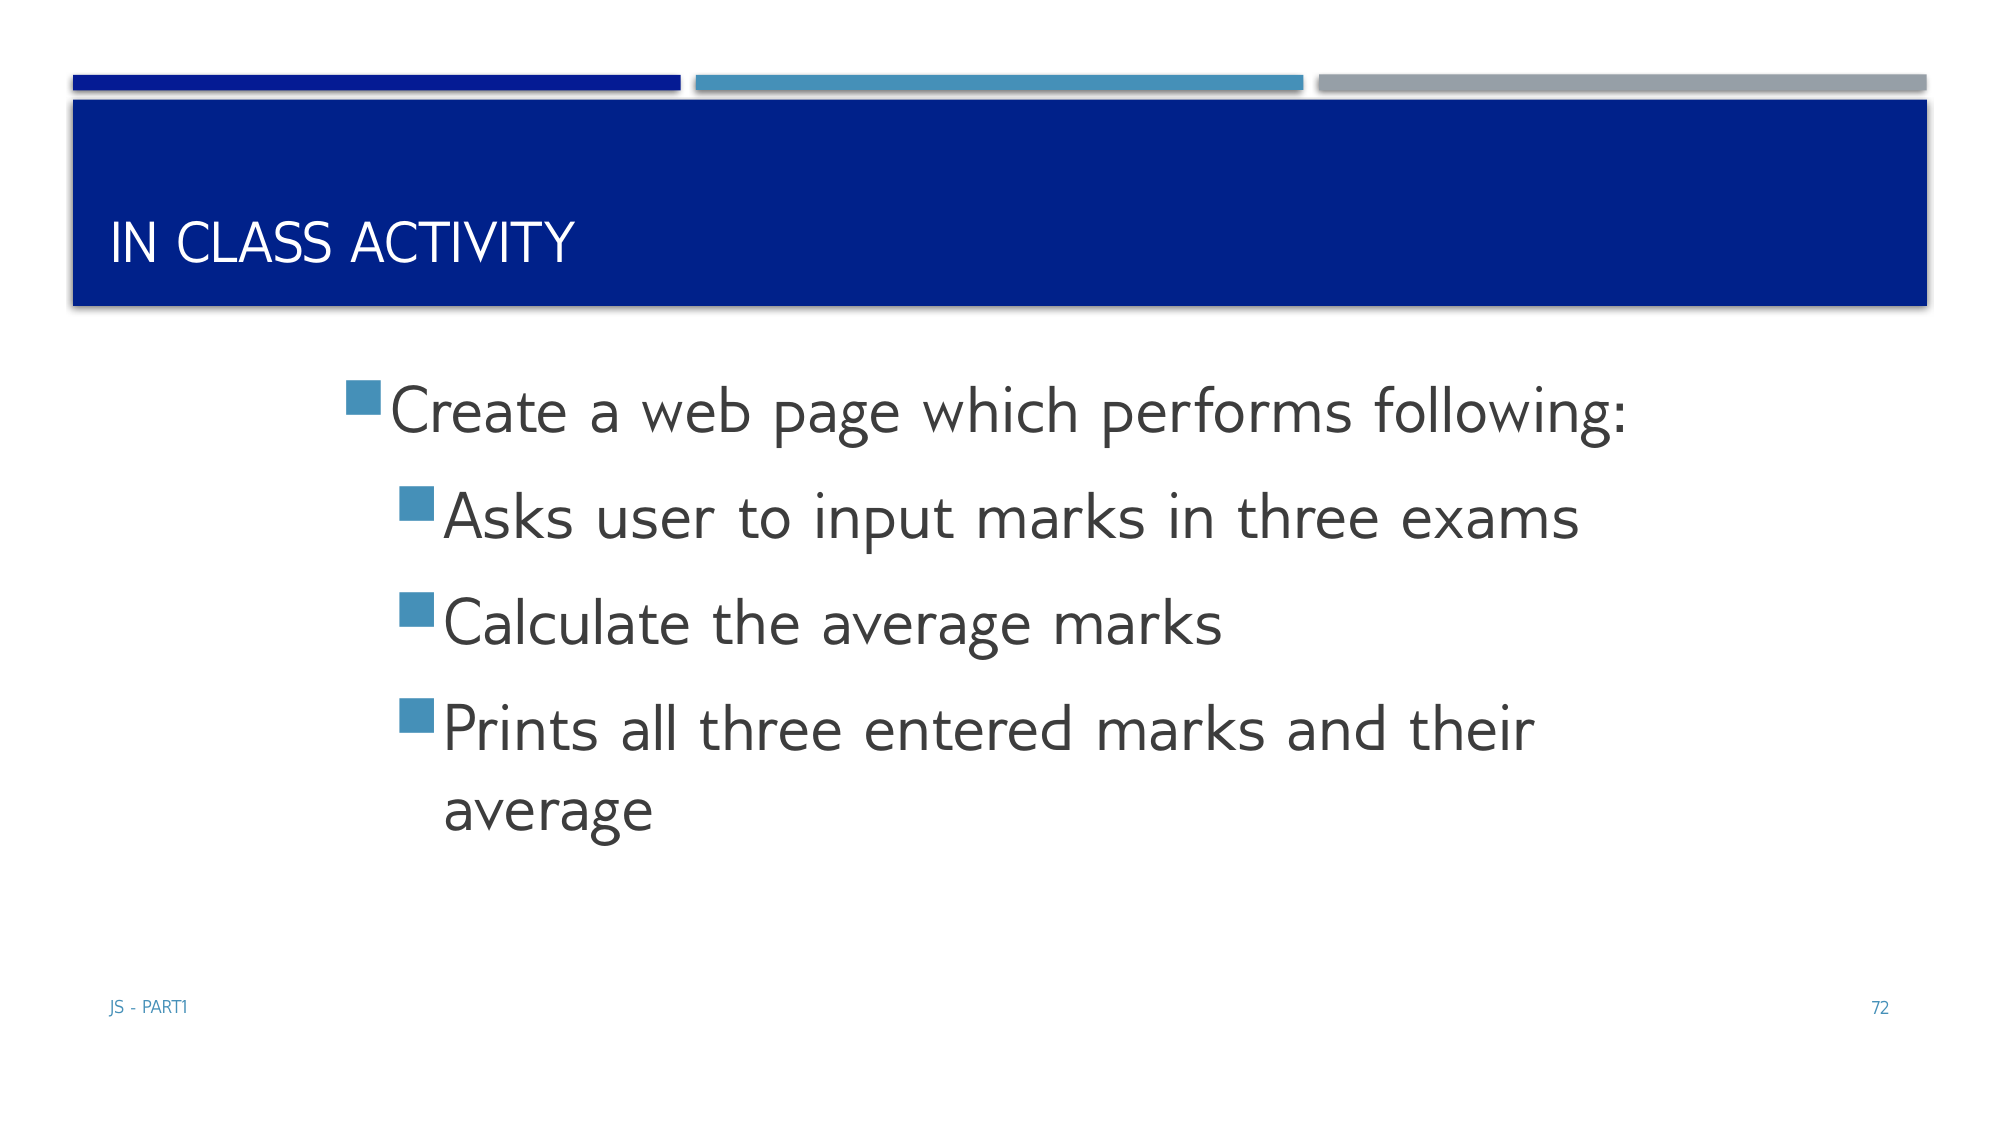

# In class activity
Create a web page which performs following:
Asks user to input marks in three exams
Calculate the average marks
Prints all three entered marks and their average
JS - Part1
72